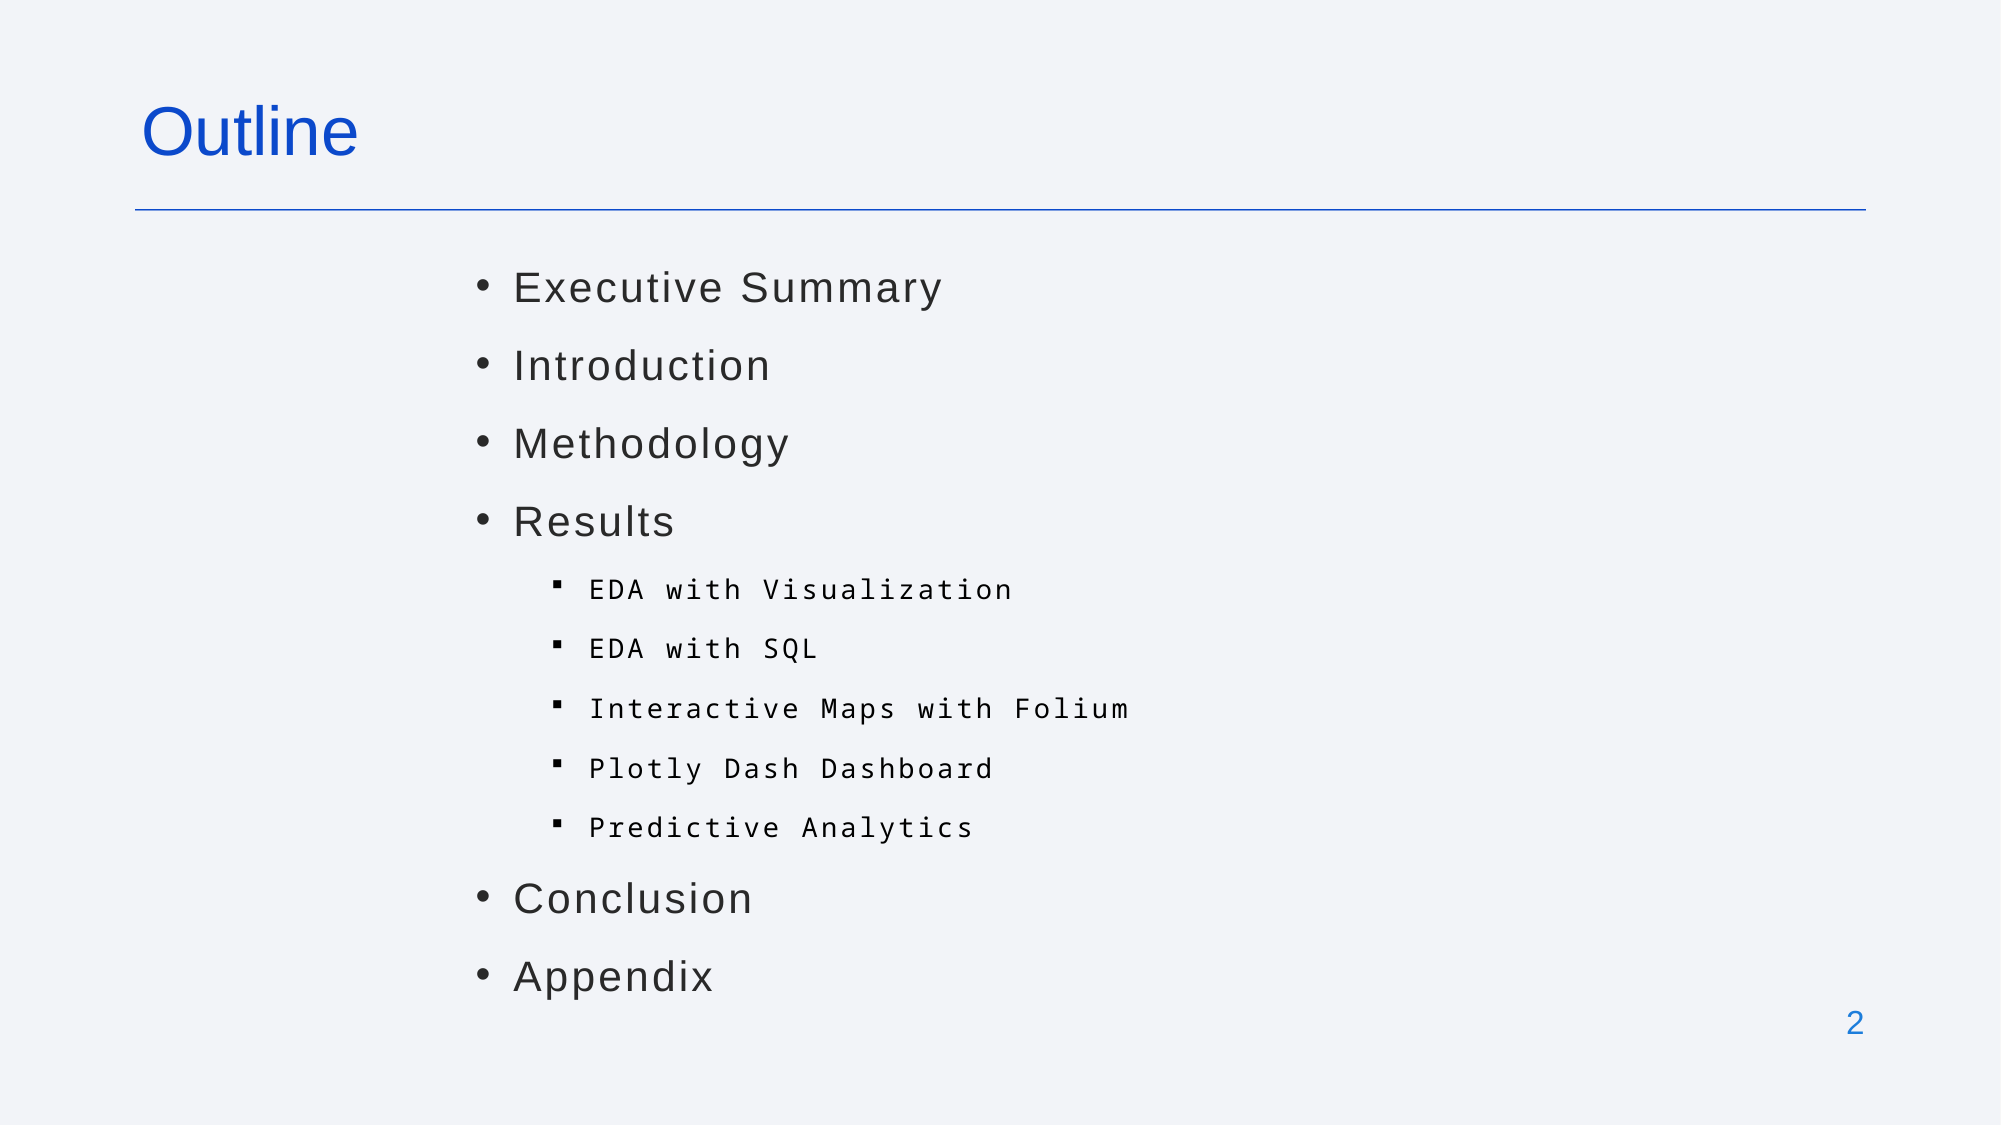

Outline
Executive Summary
Introduction
Methodology
Results
EDA with Visualization
EDA with SQL
Interactive Maps with Folium
Plotly Dash Dashboard
Predictive Analytics
Conclusion
Appendix
2